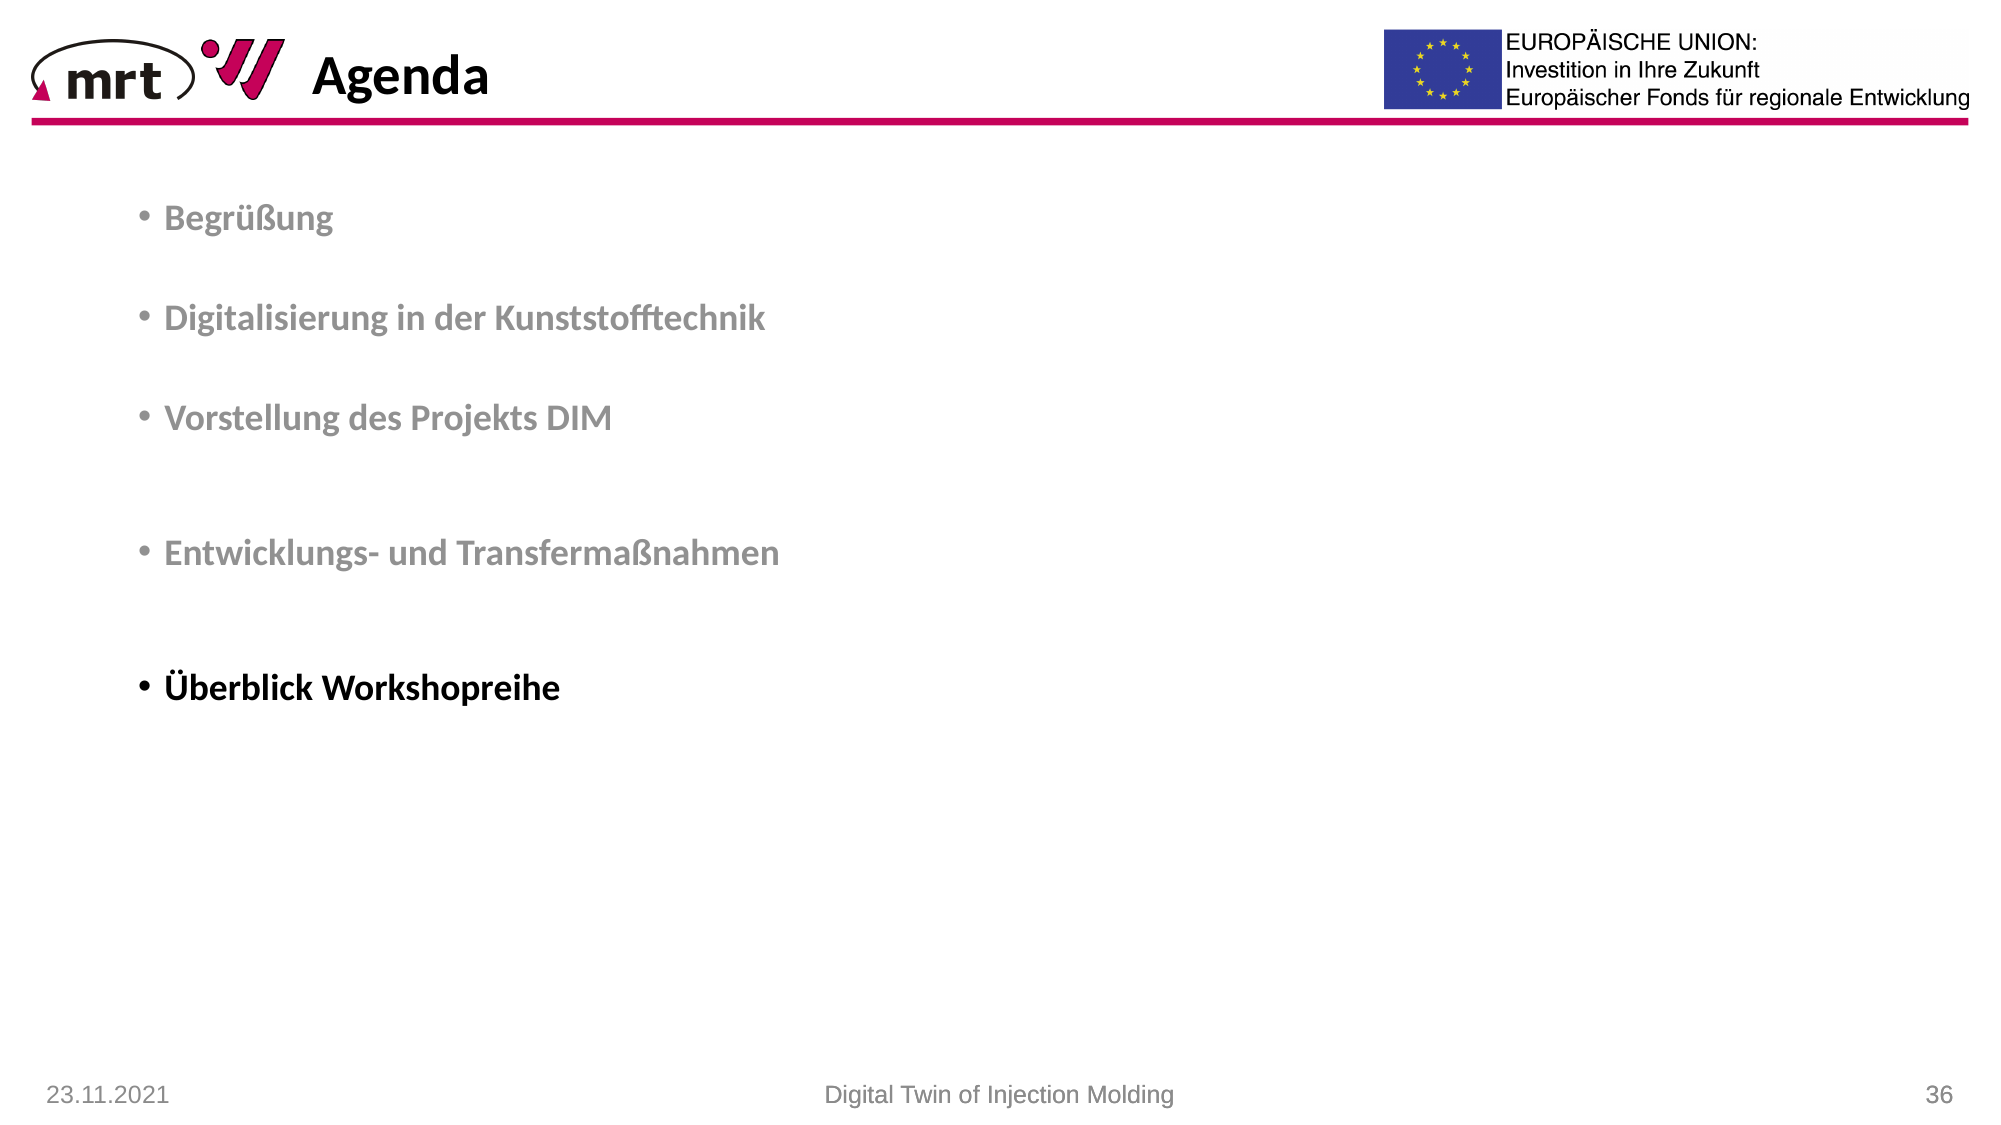

Agenda

Begrüßung

Digitalisierung in der Kunststofftechnik

Vorstellung des Projekts DIM

Entwicklungs- und Transfermaßnahmen

Überblick Workshopreihe

23.11.2021
Digital Twin of Injection Molding
Digital Twin of Injection Molding
 36
 36